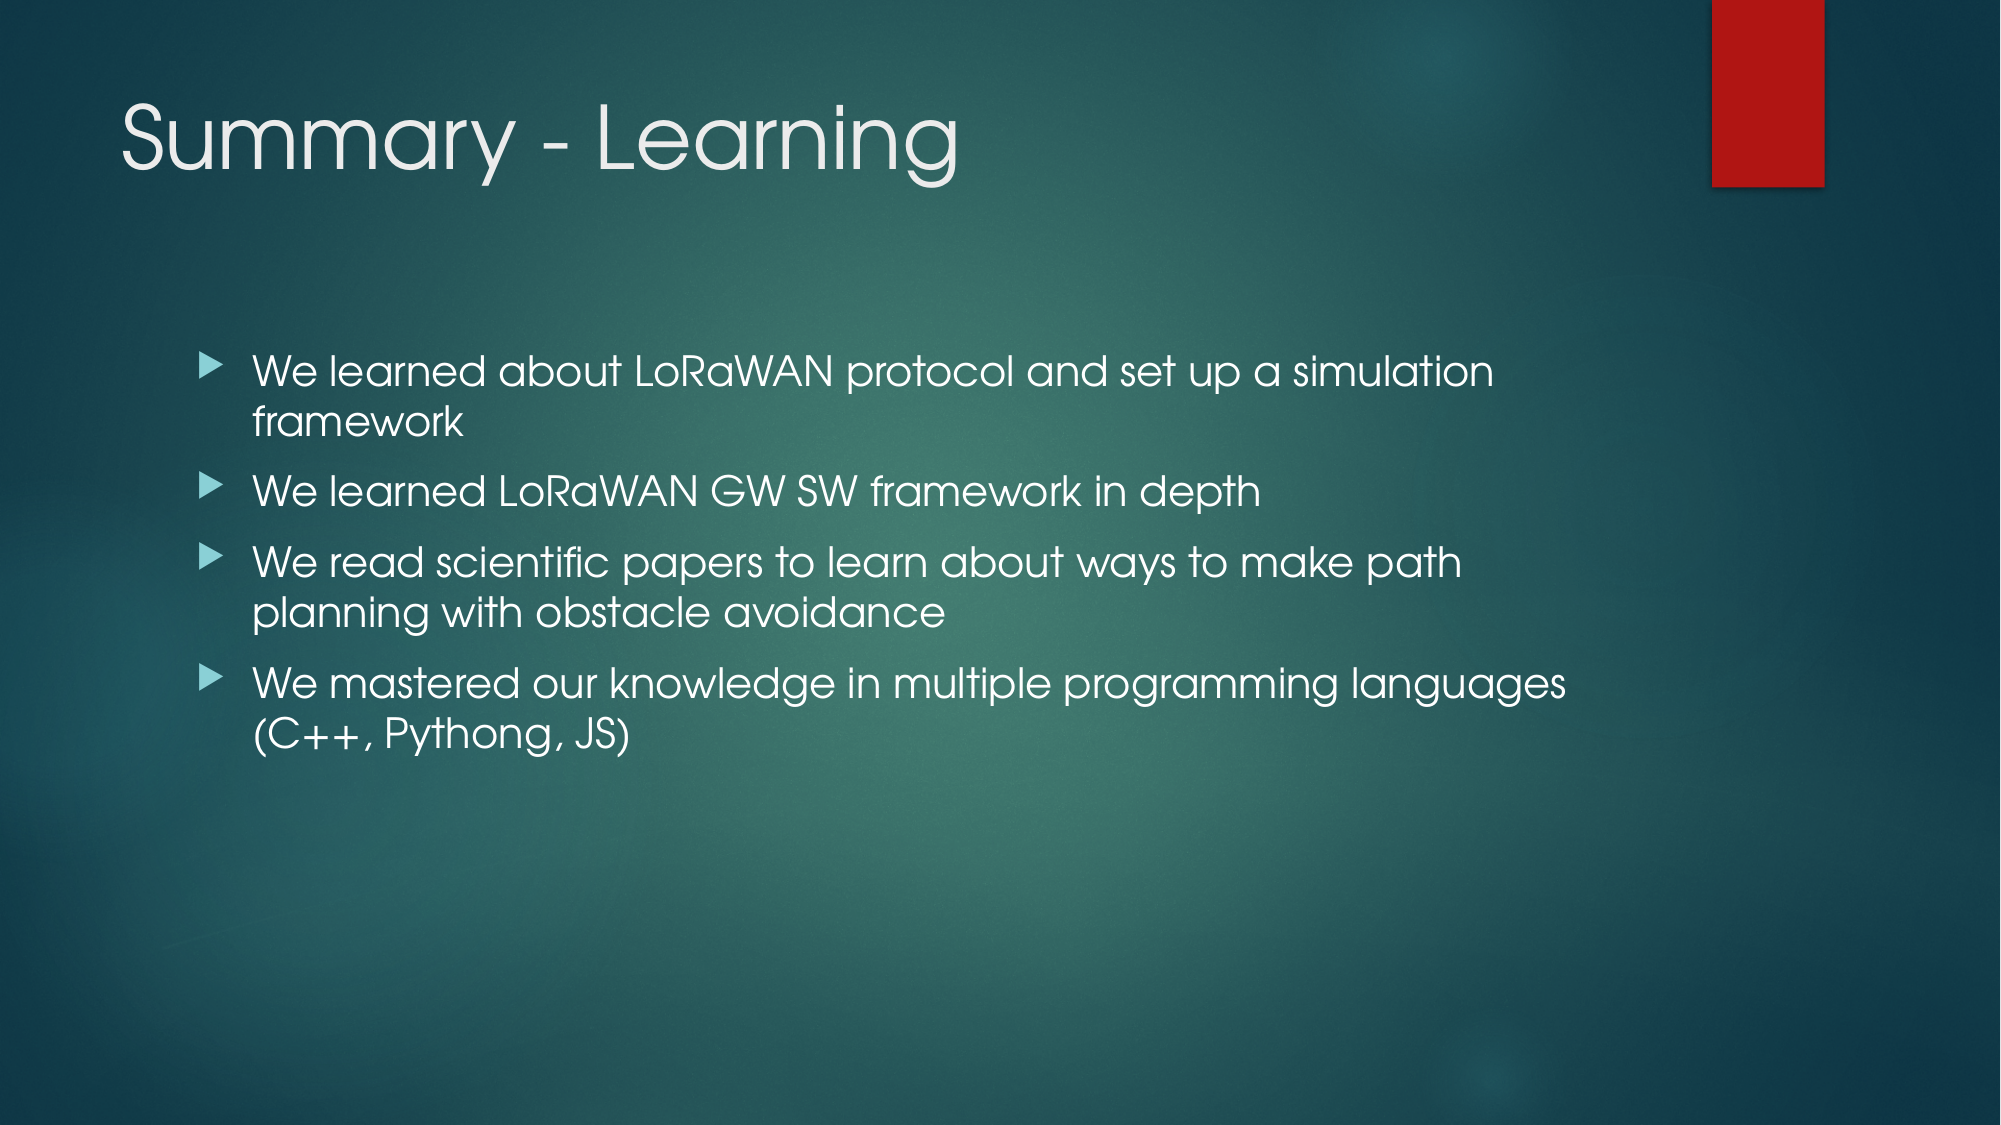

# Summary - Learning
We learned about LoRaWAN protocol and set up a simulation framework
We learned LoRaWAN GW SW framework in depth
We read scientific papers to learn about ways to make path planning with obstacle avoidance
We mastered our knowledge in multiple programming languages (C++, Pythong, JS)